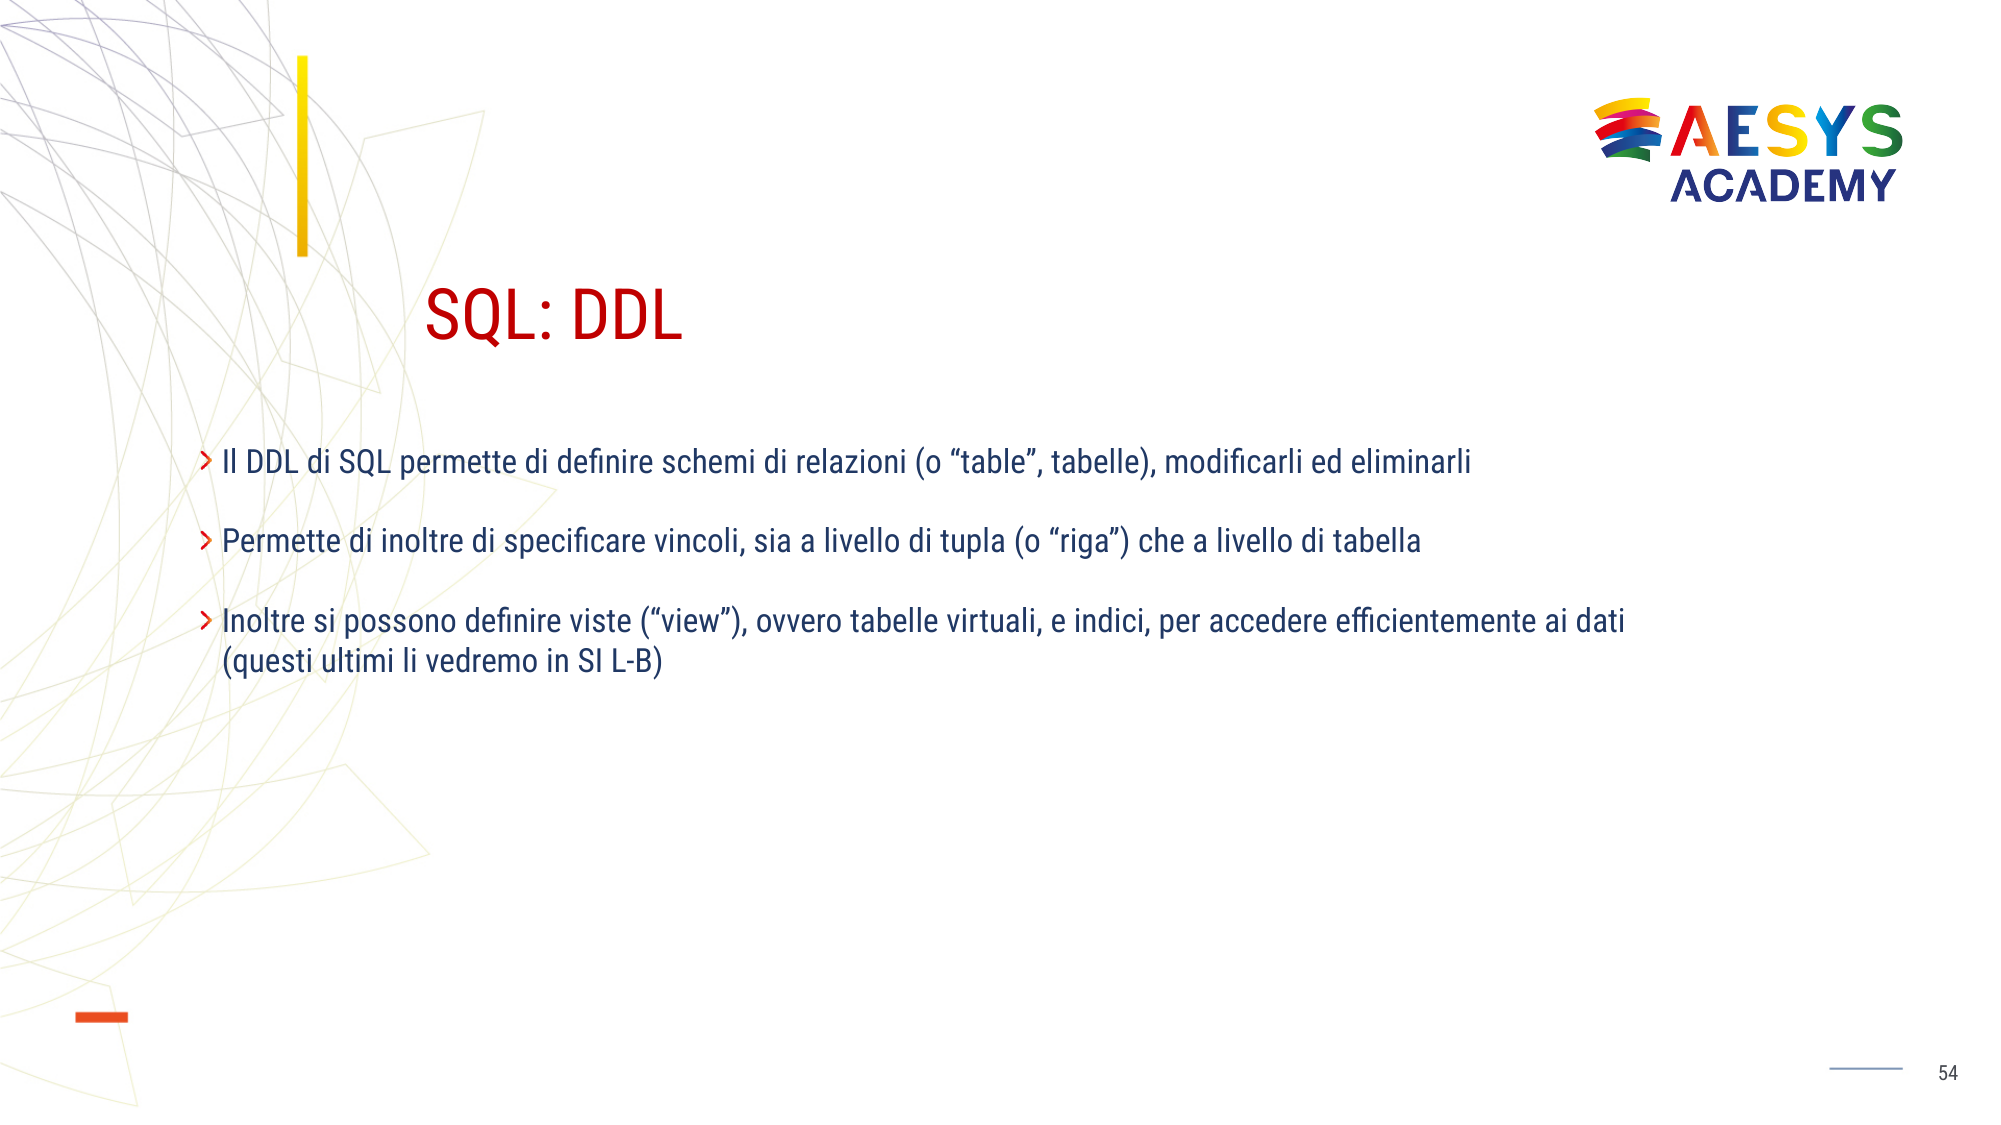

# SQL: DDL

Il DDL di SQL permette di definire schemi di relazioni (o “table”, tabelle), modificarli ed eliminarli

Permette di inoltre di specificare vincoli, sia a livello di tupla (o “riga”) che a livello di tabella

Inoltre si possono definire viste (“view”), ovvero tabelle virtuali, e indici, per accedere efficientemente ai dati (questi ultimi li vedremo in SI L-B)

54